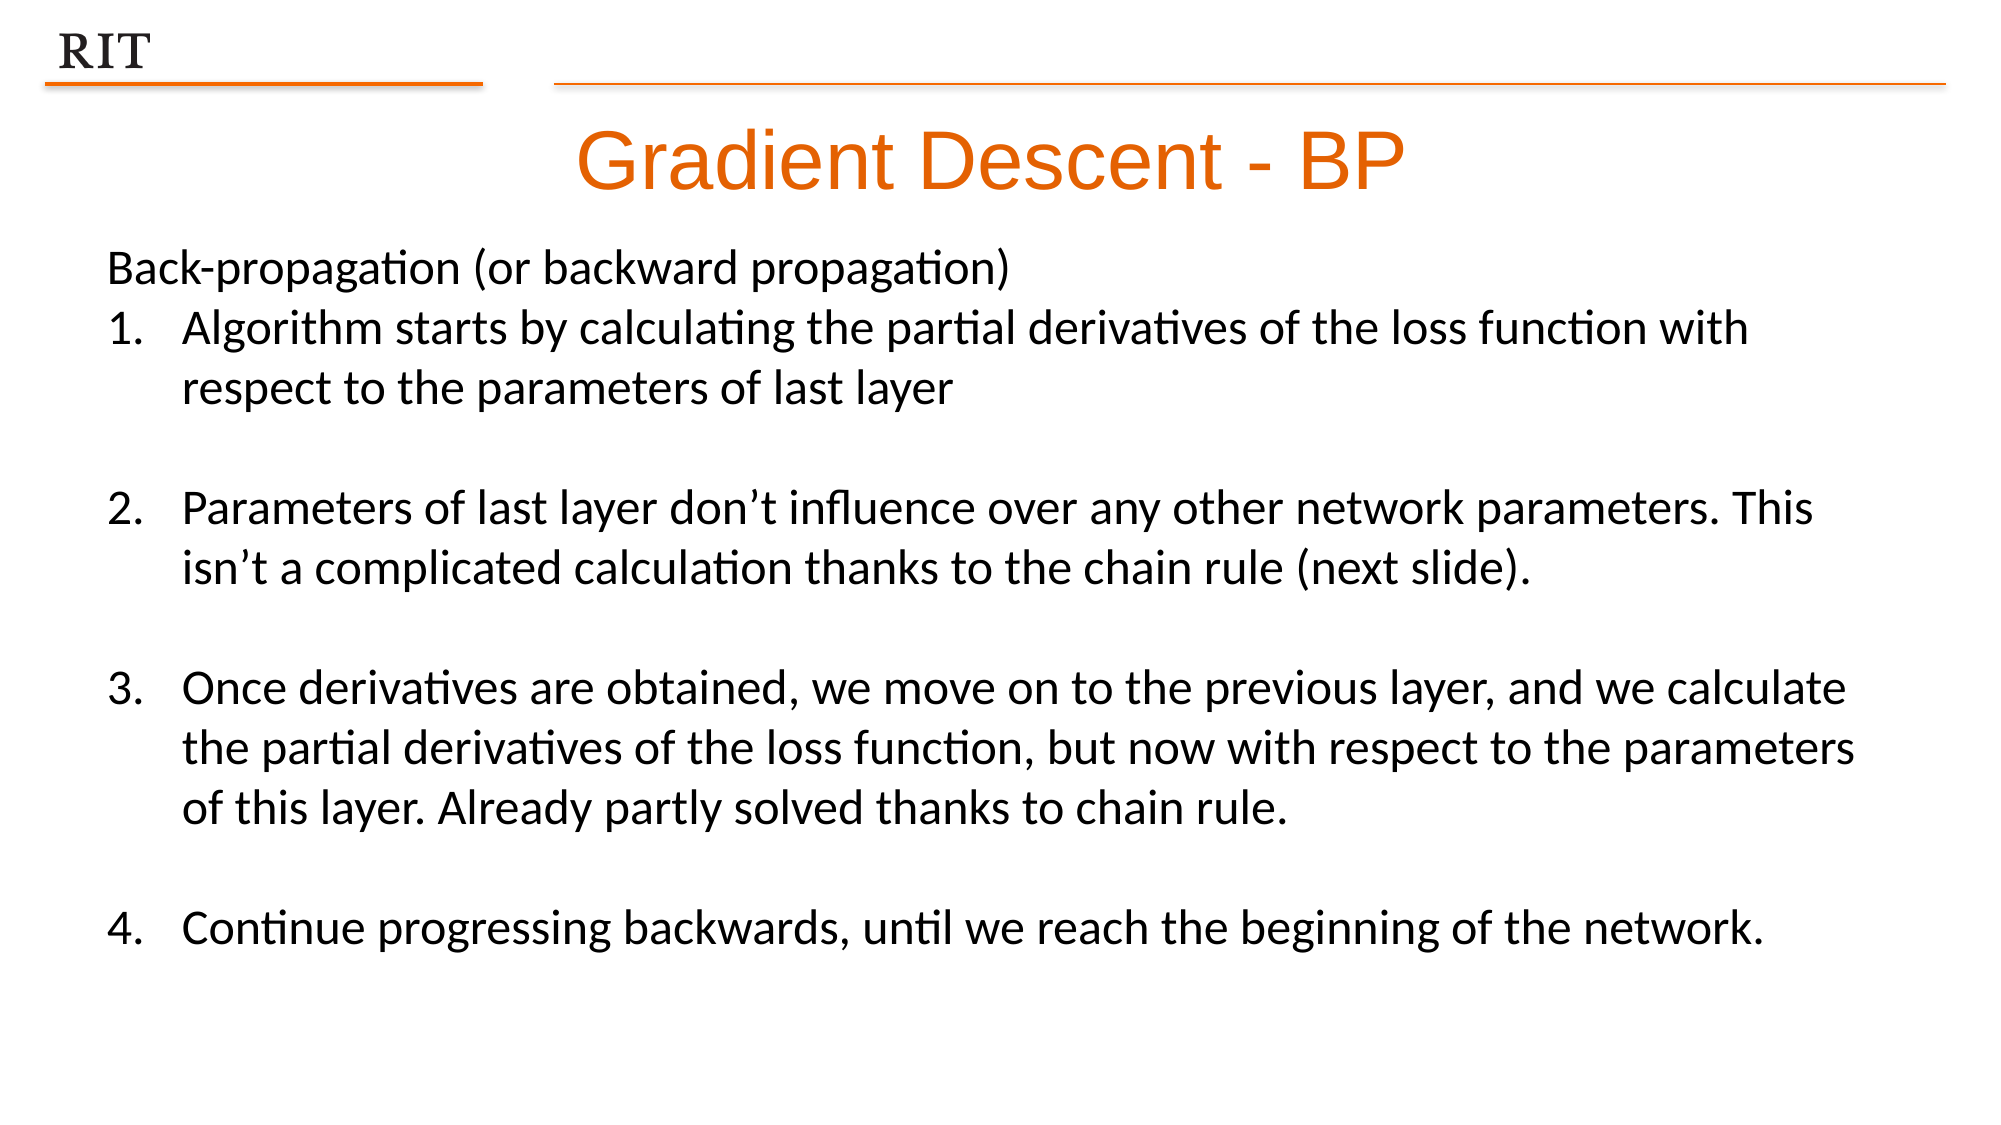

Gradient Descent - BP
Back-propagation (or backward propagation)
Algorithm starts by calculating the partial derivatives of the loss function with respect to the parameters of last layer

Parameters of last layer don’t influence over any other network parameters. This isn’t a complicated calculation thanks to the chain rule (next slide).

Once derivatives are obtained, we move on to the previous layer, and we calculate the partial derivatives of the loss function, but now with respect to the parameters of this layer. Already partly solved thanks to chain rule.

Continue progressing backwards, until we reach the beginning of the network.